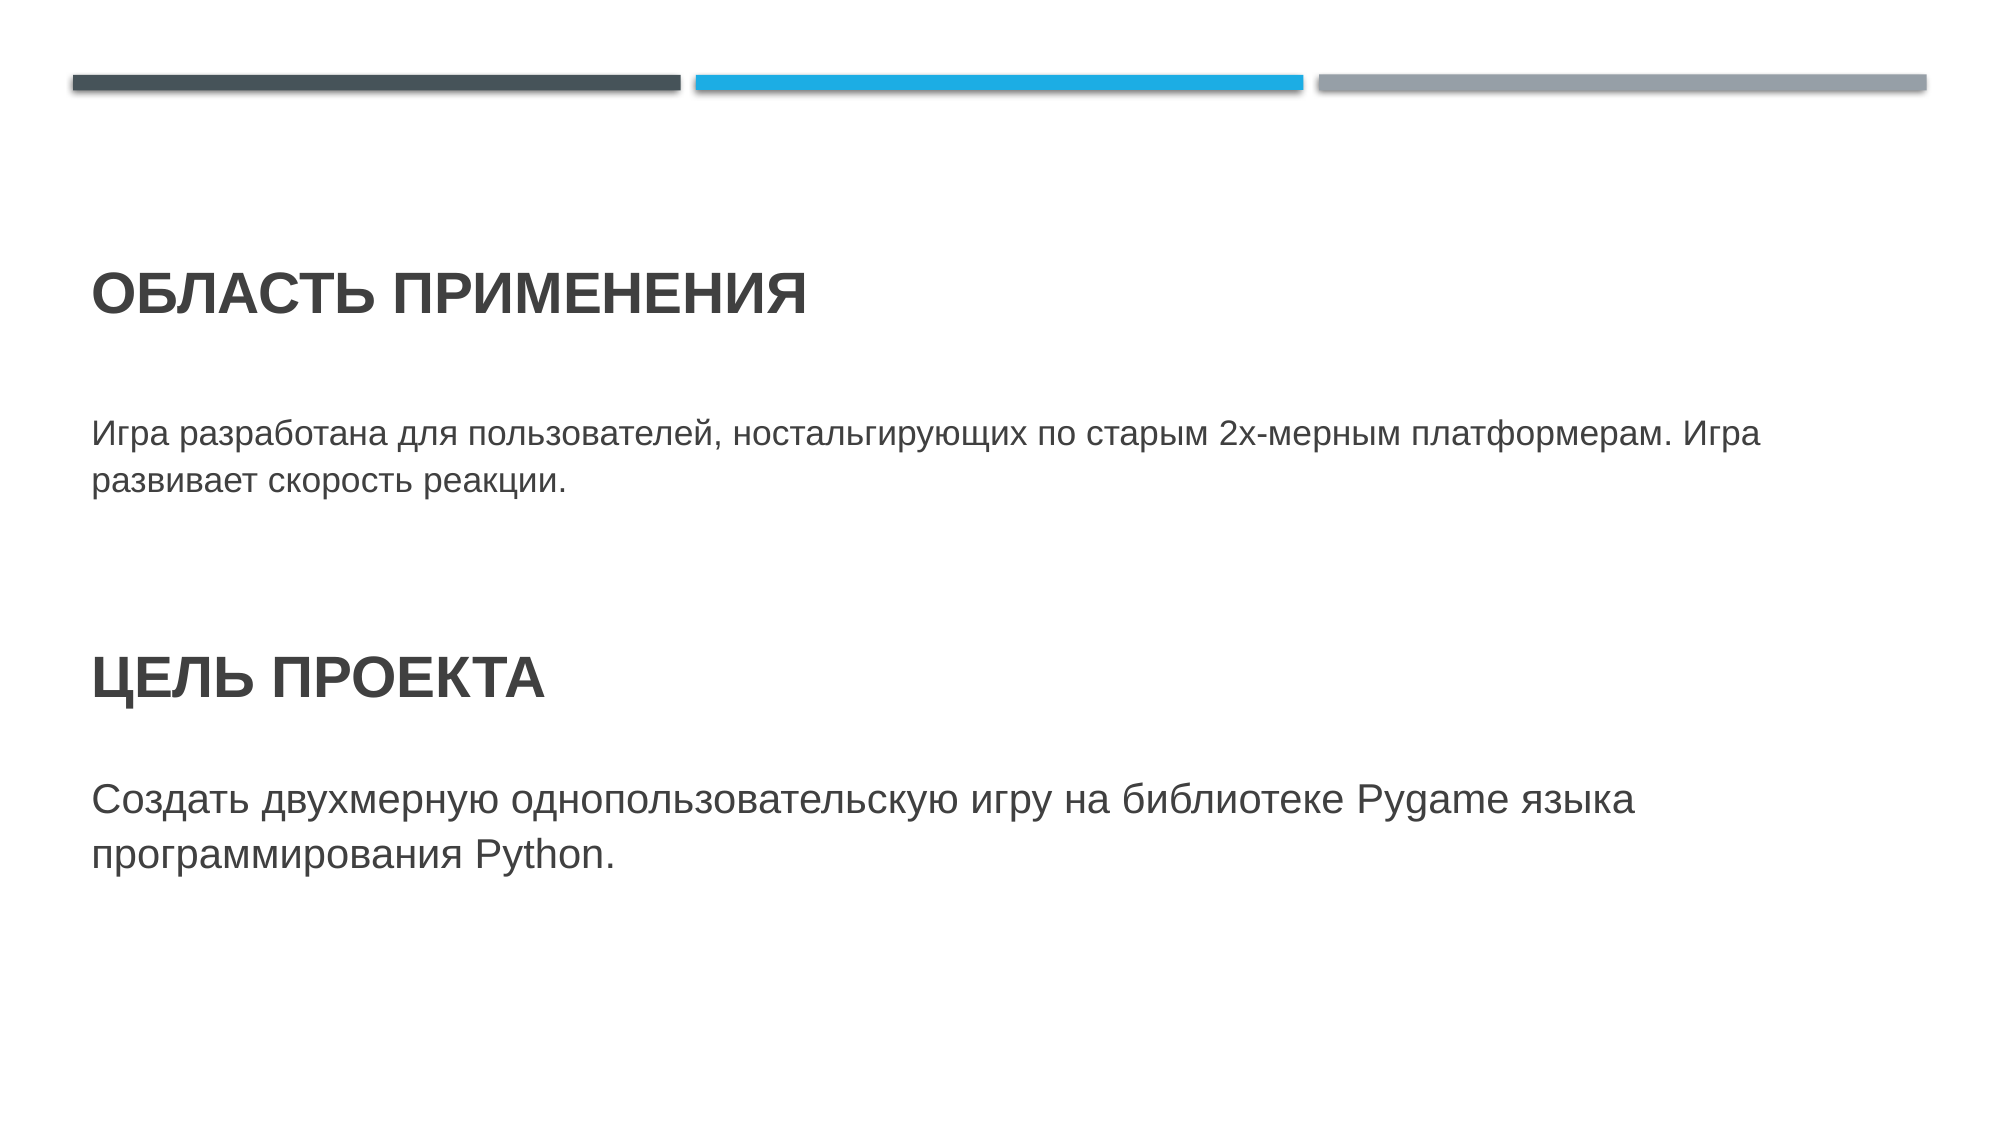

# Область применения
Игра разработана для пользователей, ностальгирующих по старым 2х-мерным платформерам. Игра развивает скорость реакции.
Цель проекта
Создать двухмерную однопользовательскую игру на библиотеке Pygame языка программирования Python.